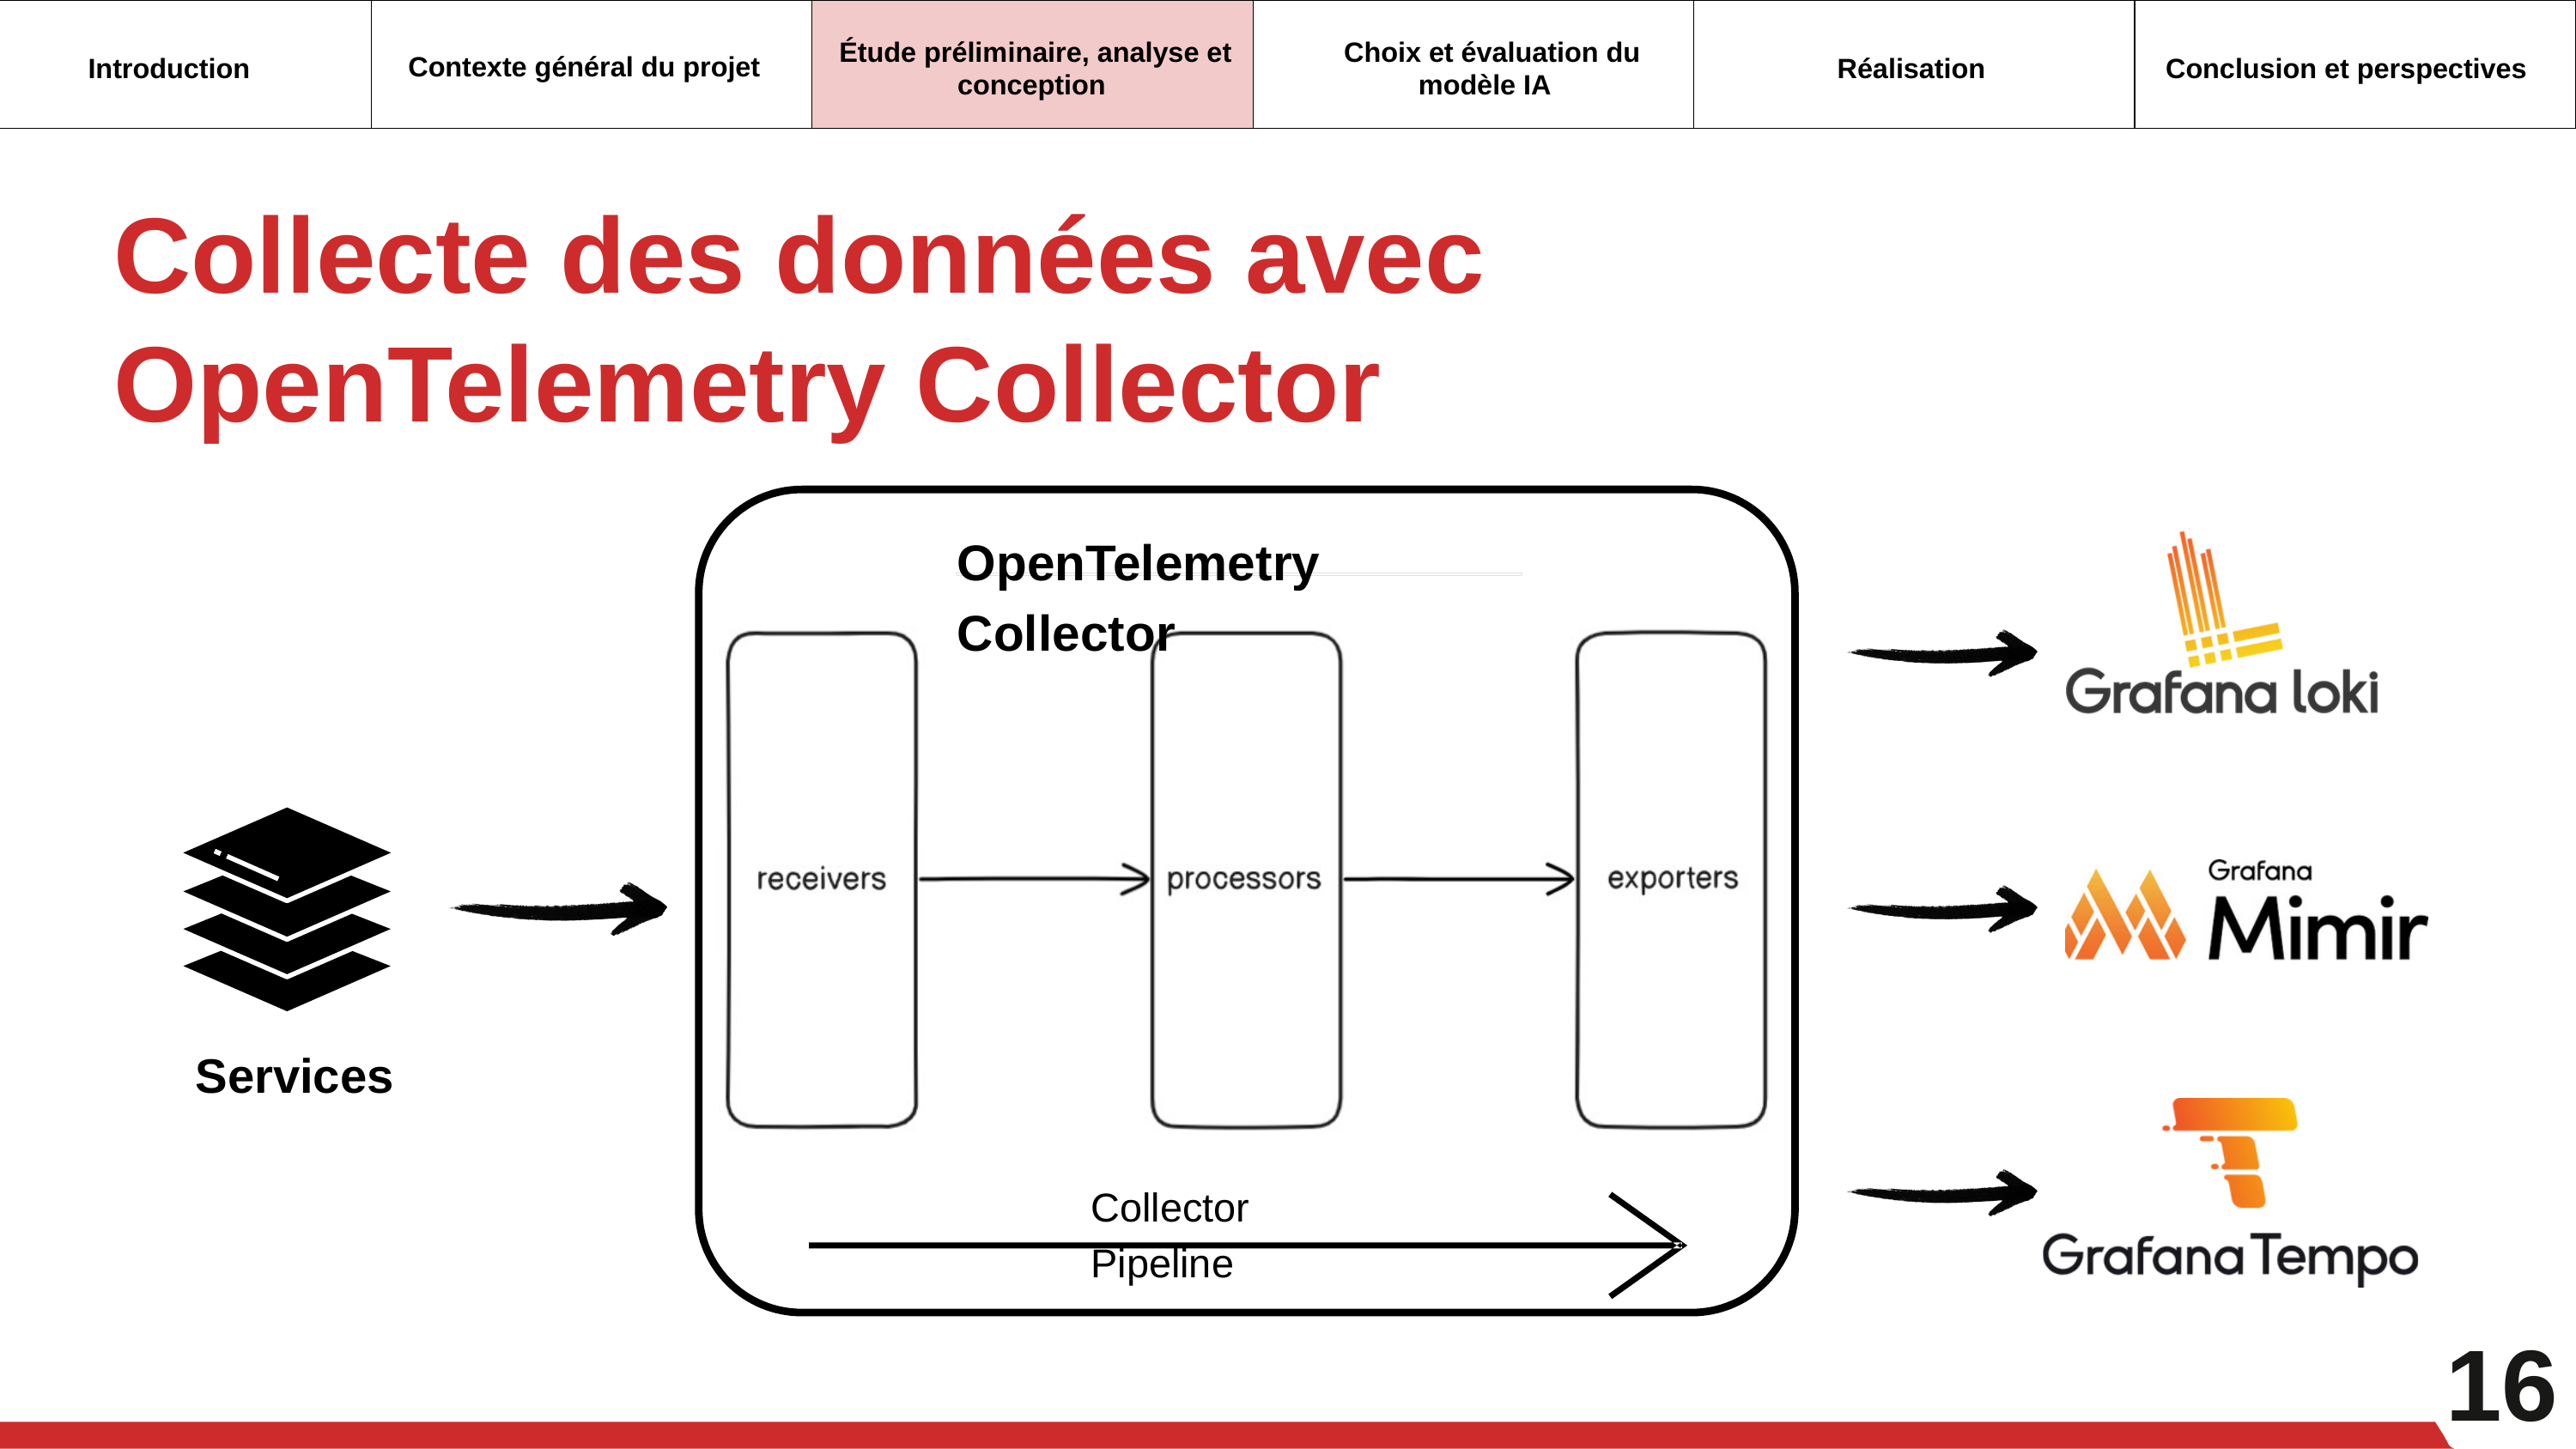

Étude préliminaire, analyse et conception
Choix et évaluation du modèle IA
Contexte général du projet
Introduction
Réalisation
Conclusion et perspectives
Collecte des données avec
OpenTelemetry Collector

OpenTelemetry Collector

Services

Collector Pipeline
16